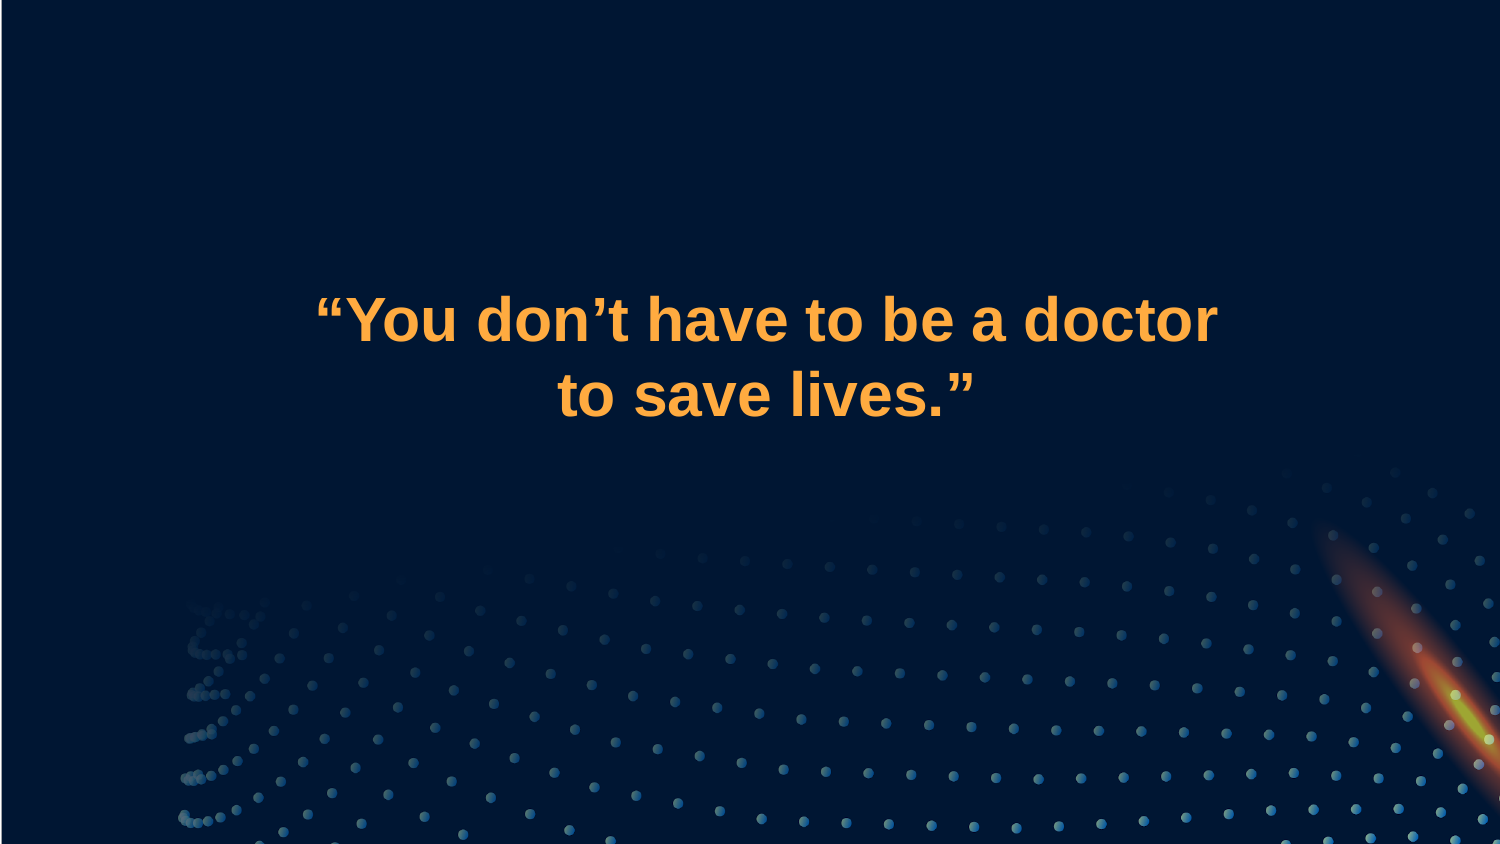

# “You don’t have to be a doctor to save lives.”